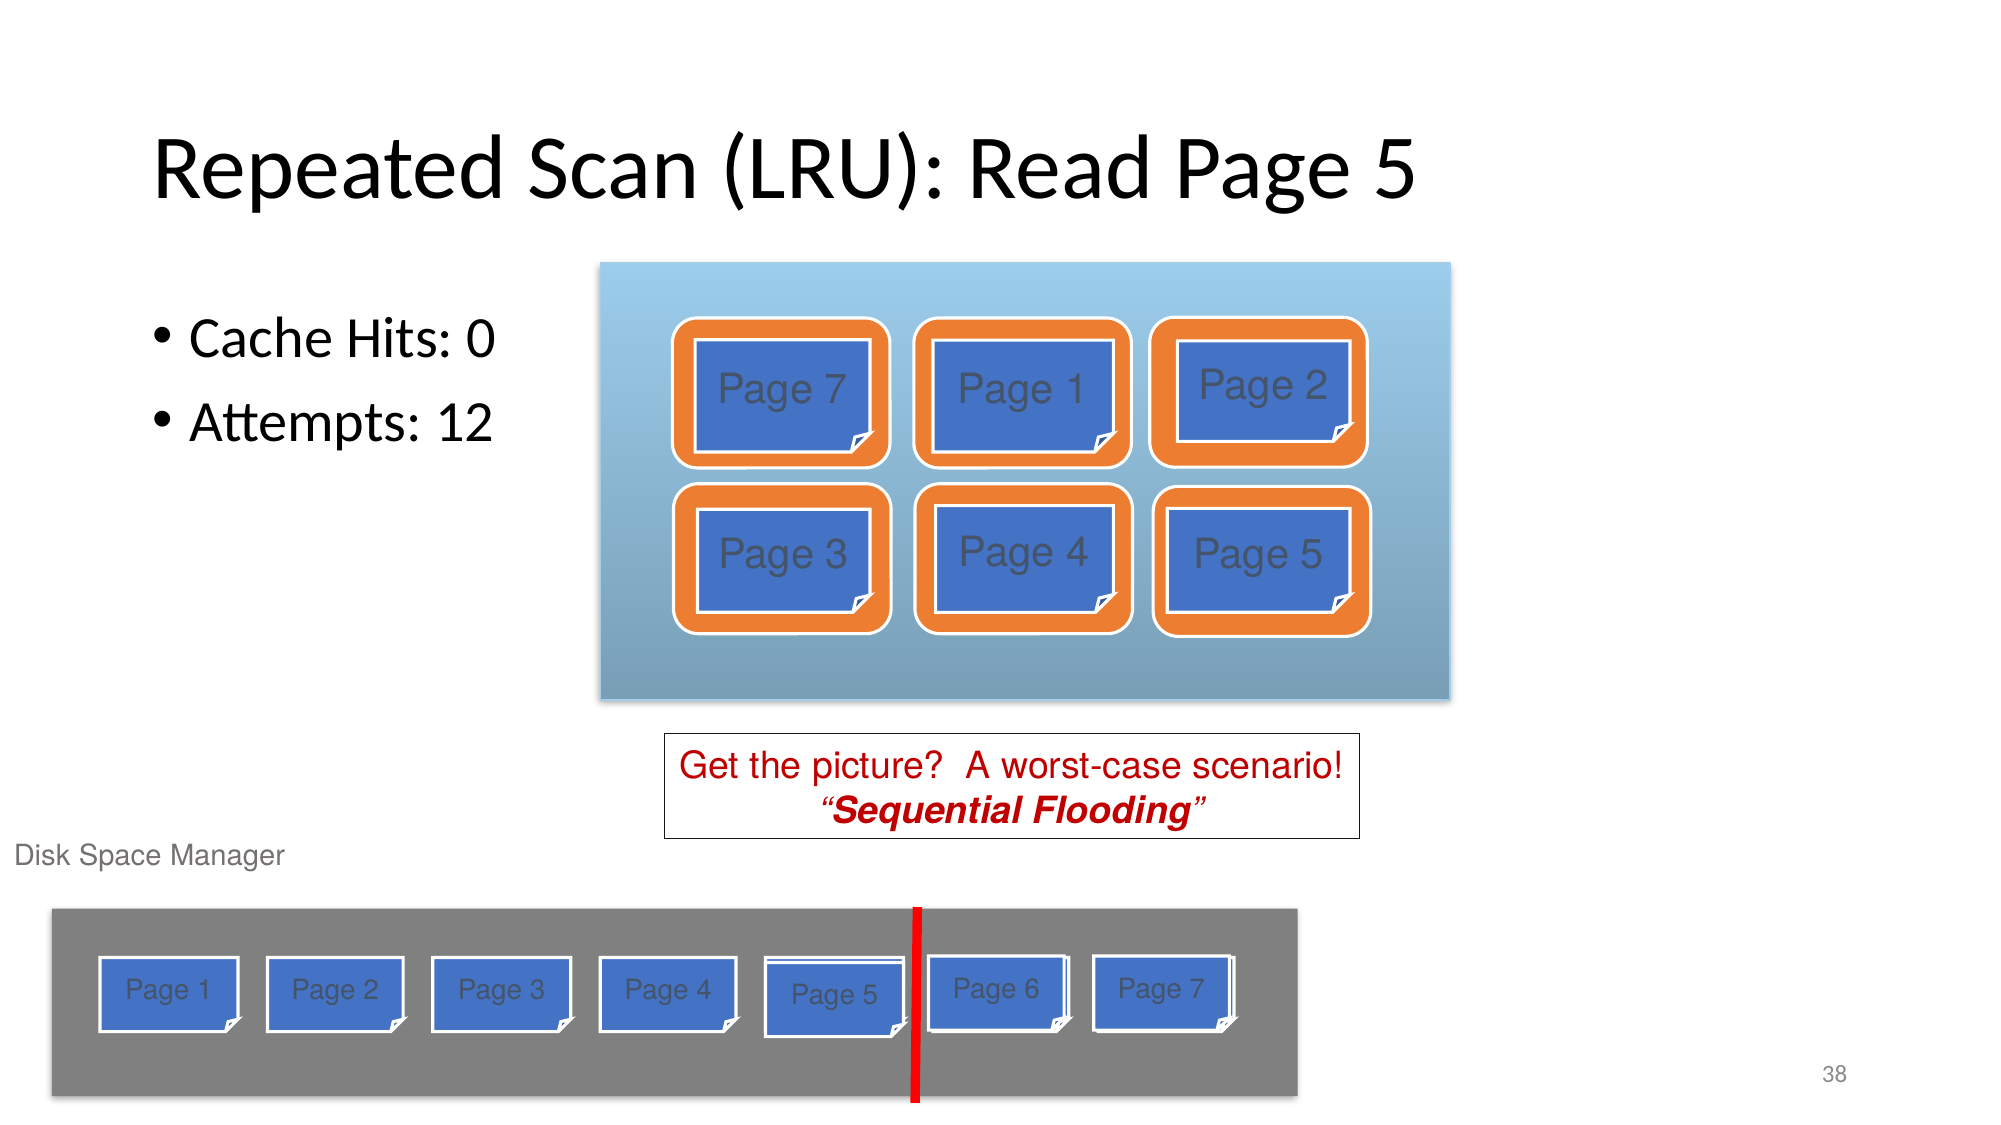

# Repeated Scan (LRU): Read Page 5
Buffer Manager
Buffer Manager
Buffer Manager

Cache Hits: 0
Attempts: 12
Frame
Frame
Frame
Page 7
Page 1
Page 2
Frame
Frame
Frame
Page 4
Page 5
Page 3
Get the picture?  A worst-case scenario!
“Sequential Flooding”
Disk Space Manager

Page 6
Page 7
Page 1
Page 2
Page 3
Page 4
Page 5
Page 6
Page 7
Page 5
38